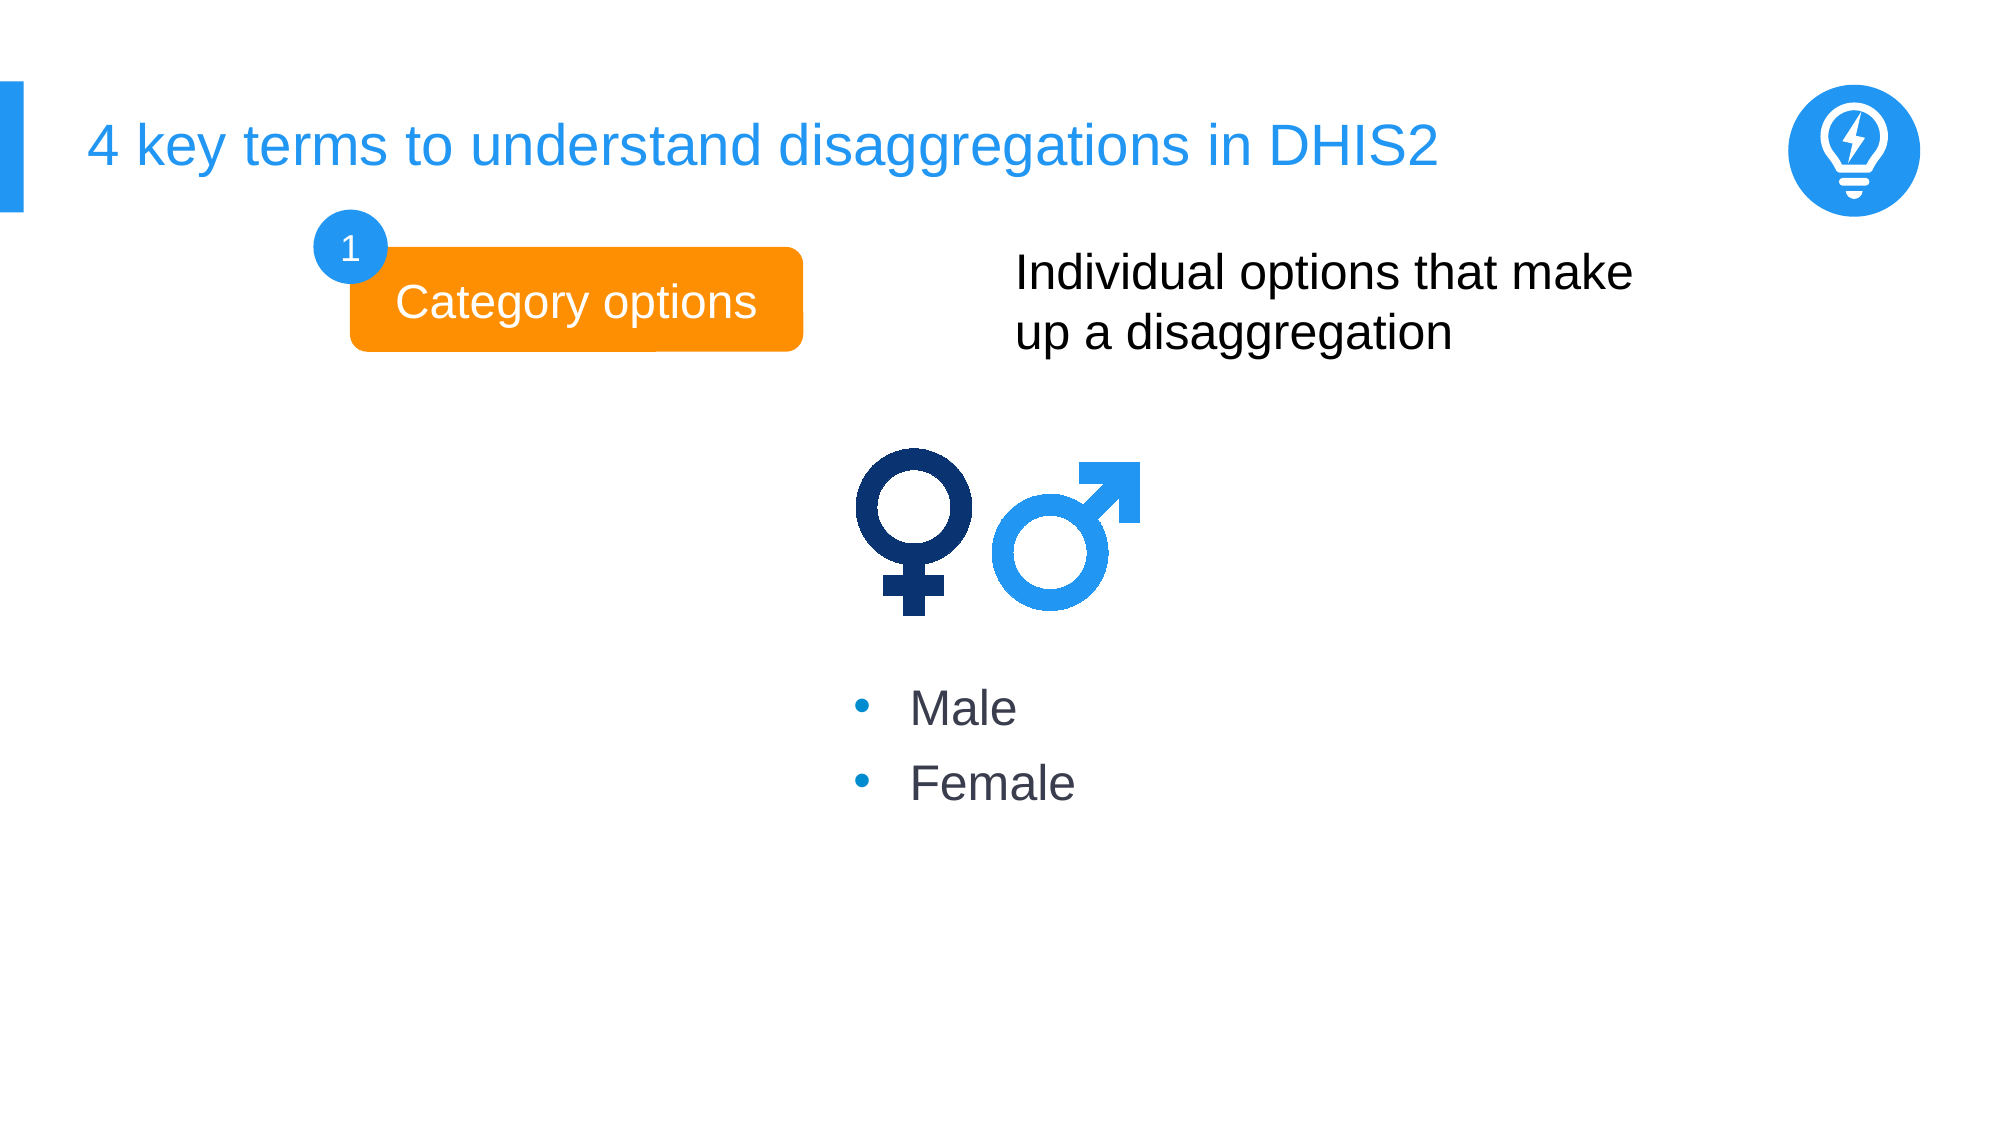

# 4 key terms to understand disaggregations in DHIS2
1
Individual options that make up a disaggregation
Category options
2
Categories

3
Category combination
Male
Female

4
Category option combinations